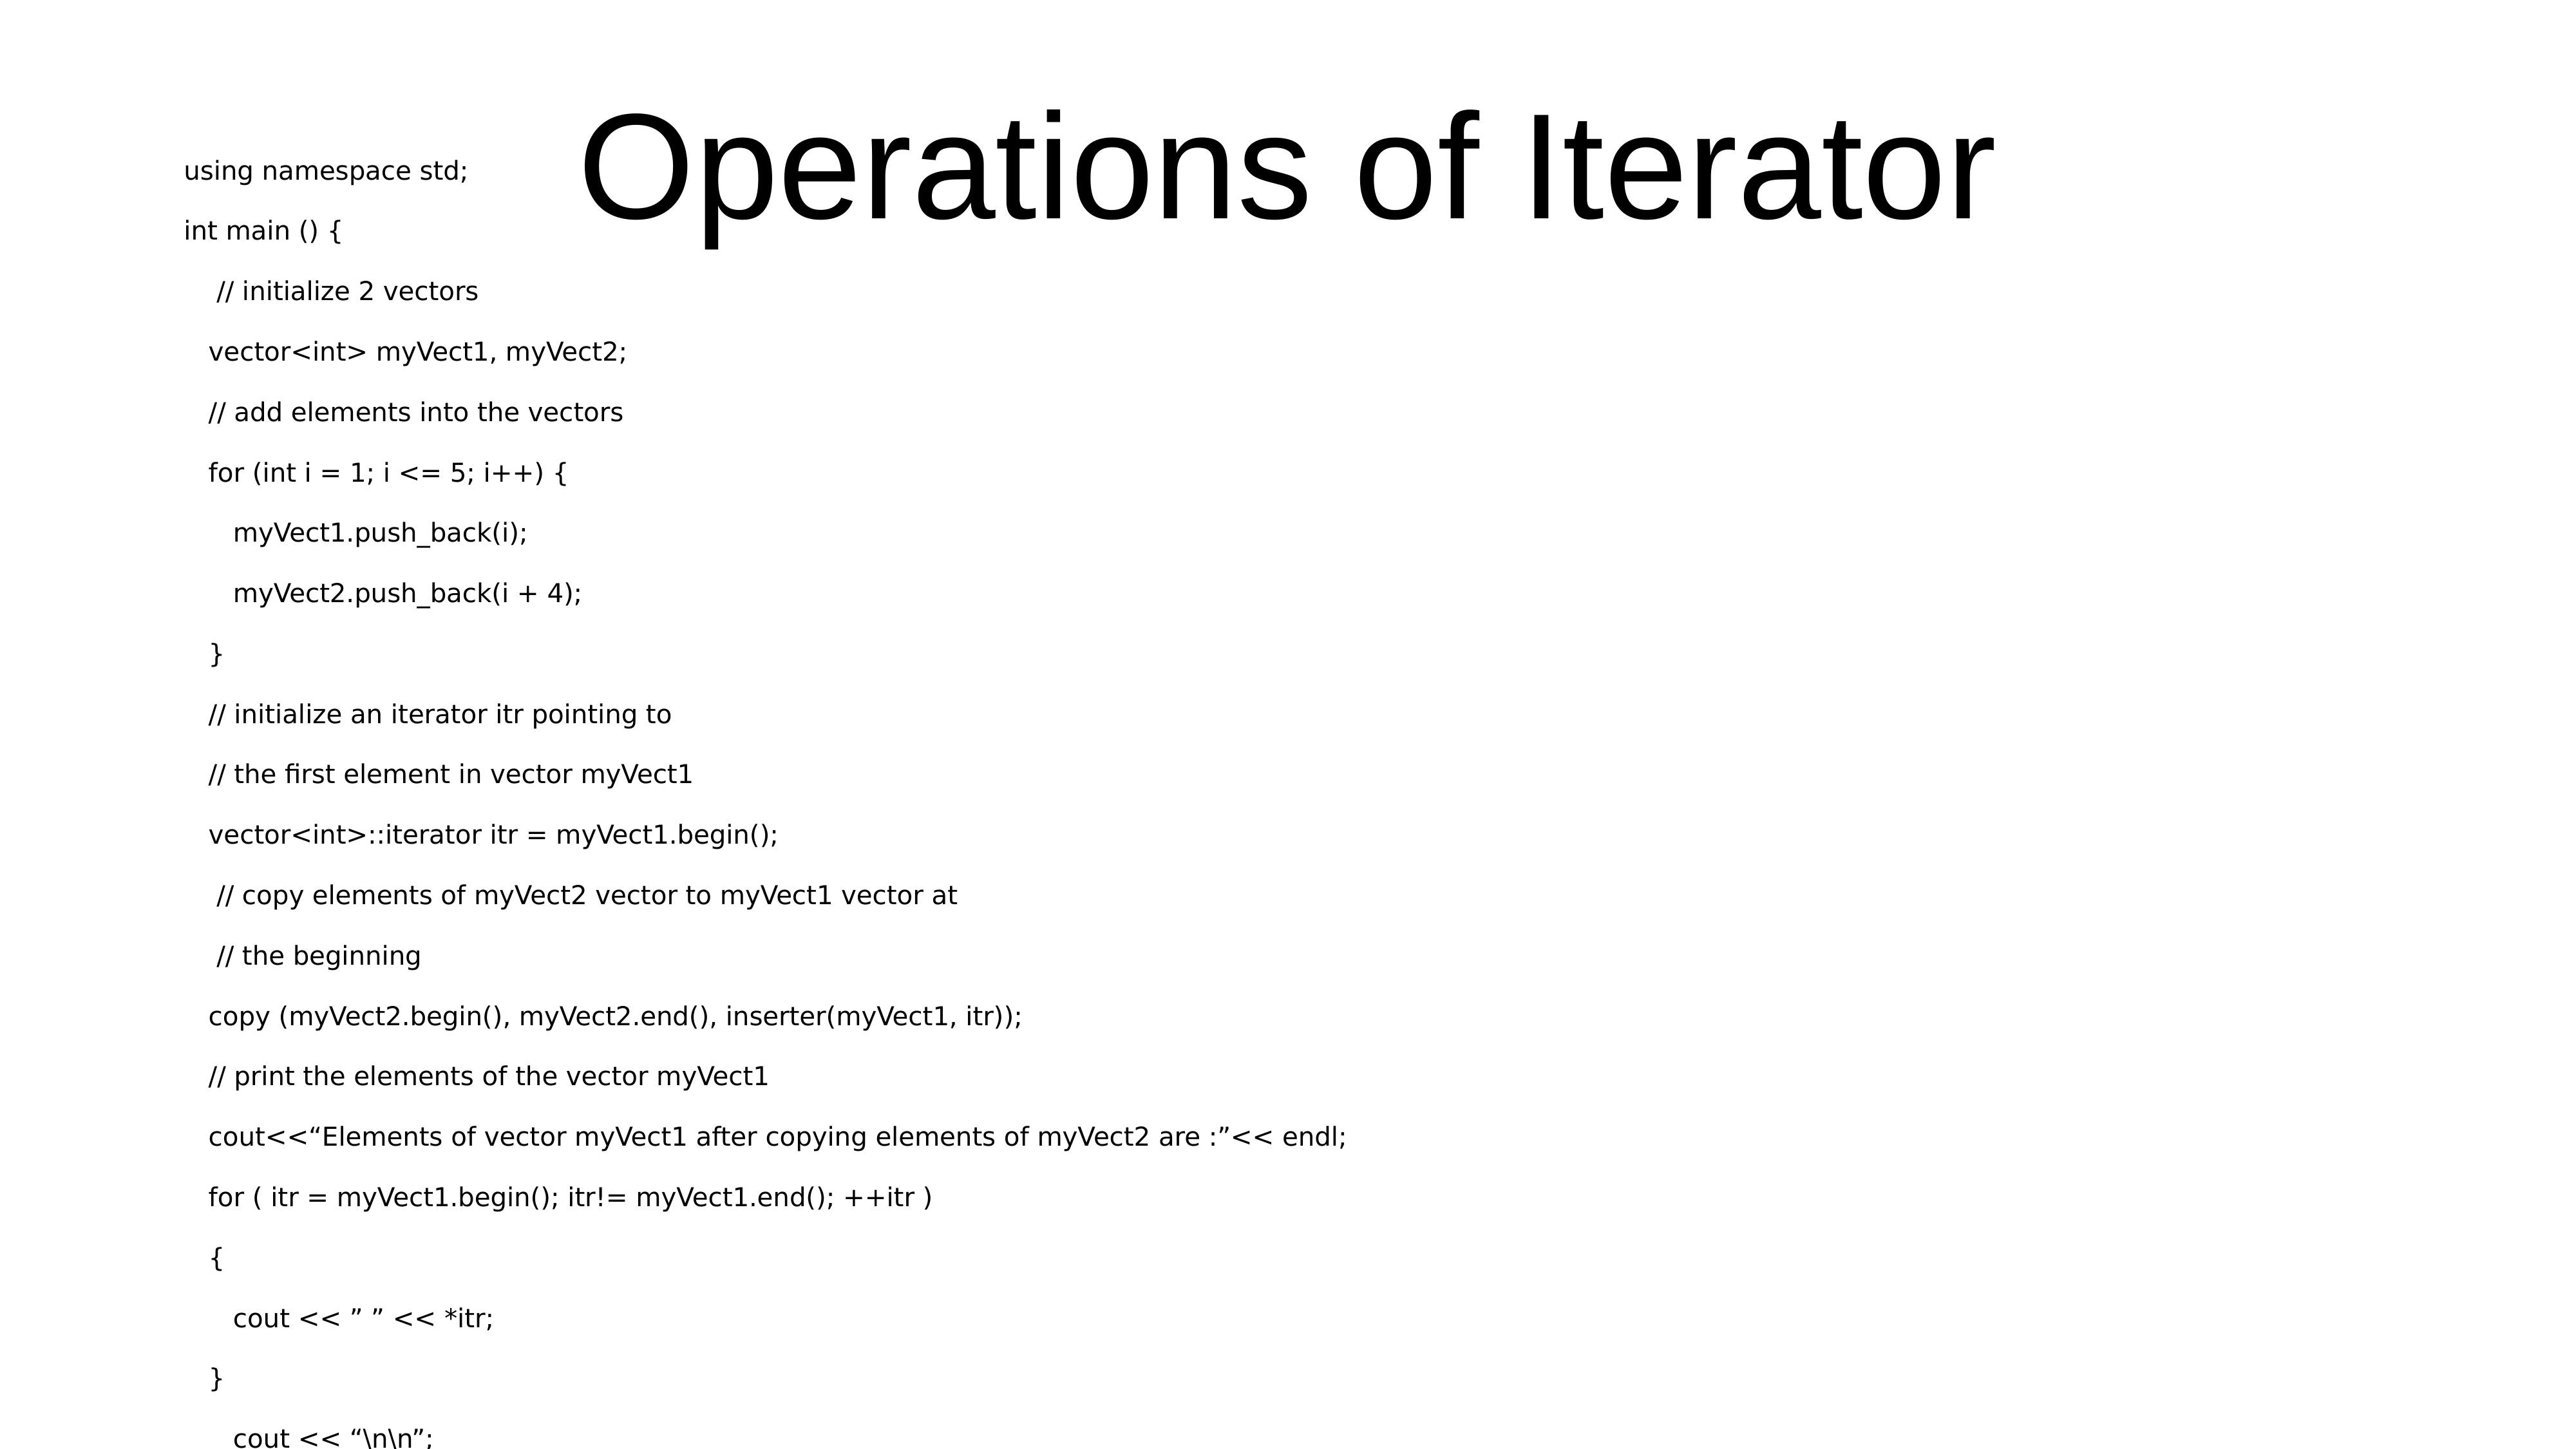

# Operations of Iterator
using namespace std;
int main () {
    // initialize 2 vectors
   vector<int> myVect1, myVect2;
   // add elements into the vectors
   for (int i = 1; i <= 5; i++) {
      myVect1.push_back(i);
      myVect2.push_back(i + 4);
   }
   // initialize an iterator itr pointing to
   // the first element in vector myVect1
   vector<int>::iterator itr = myVect1.begin();
    // copy elements of myVect2 vector to myVect1 vector at
    // the beginning
   copy (myVect2.begin(), myVect2.end(), inserter(myVect1, itr));
   // print the elements of the vector myVect1
   cout<<“Elements of vector myVect1 after copying elements of myVect2 are :”<< endl;
   for ( itr = myVect1.begin(); itr!= myVect1.end(); ++itr )
   {
      cout << ” ” << *itr;
   }
      cout << “\n\n”;
}